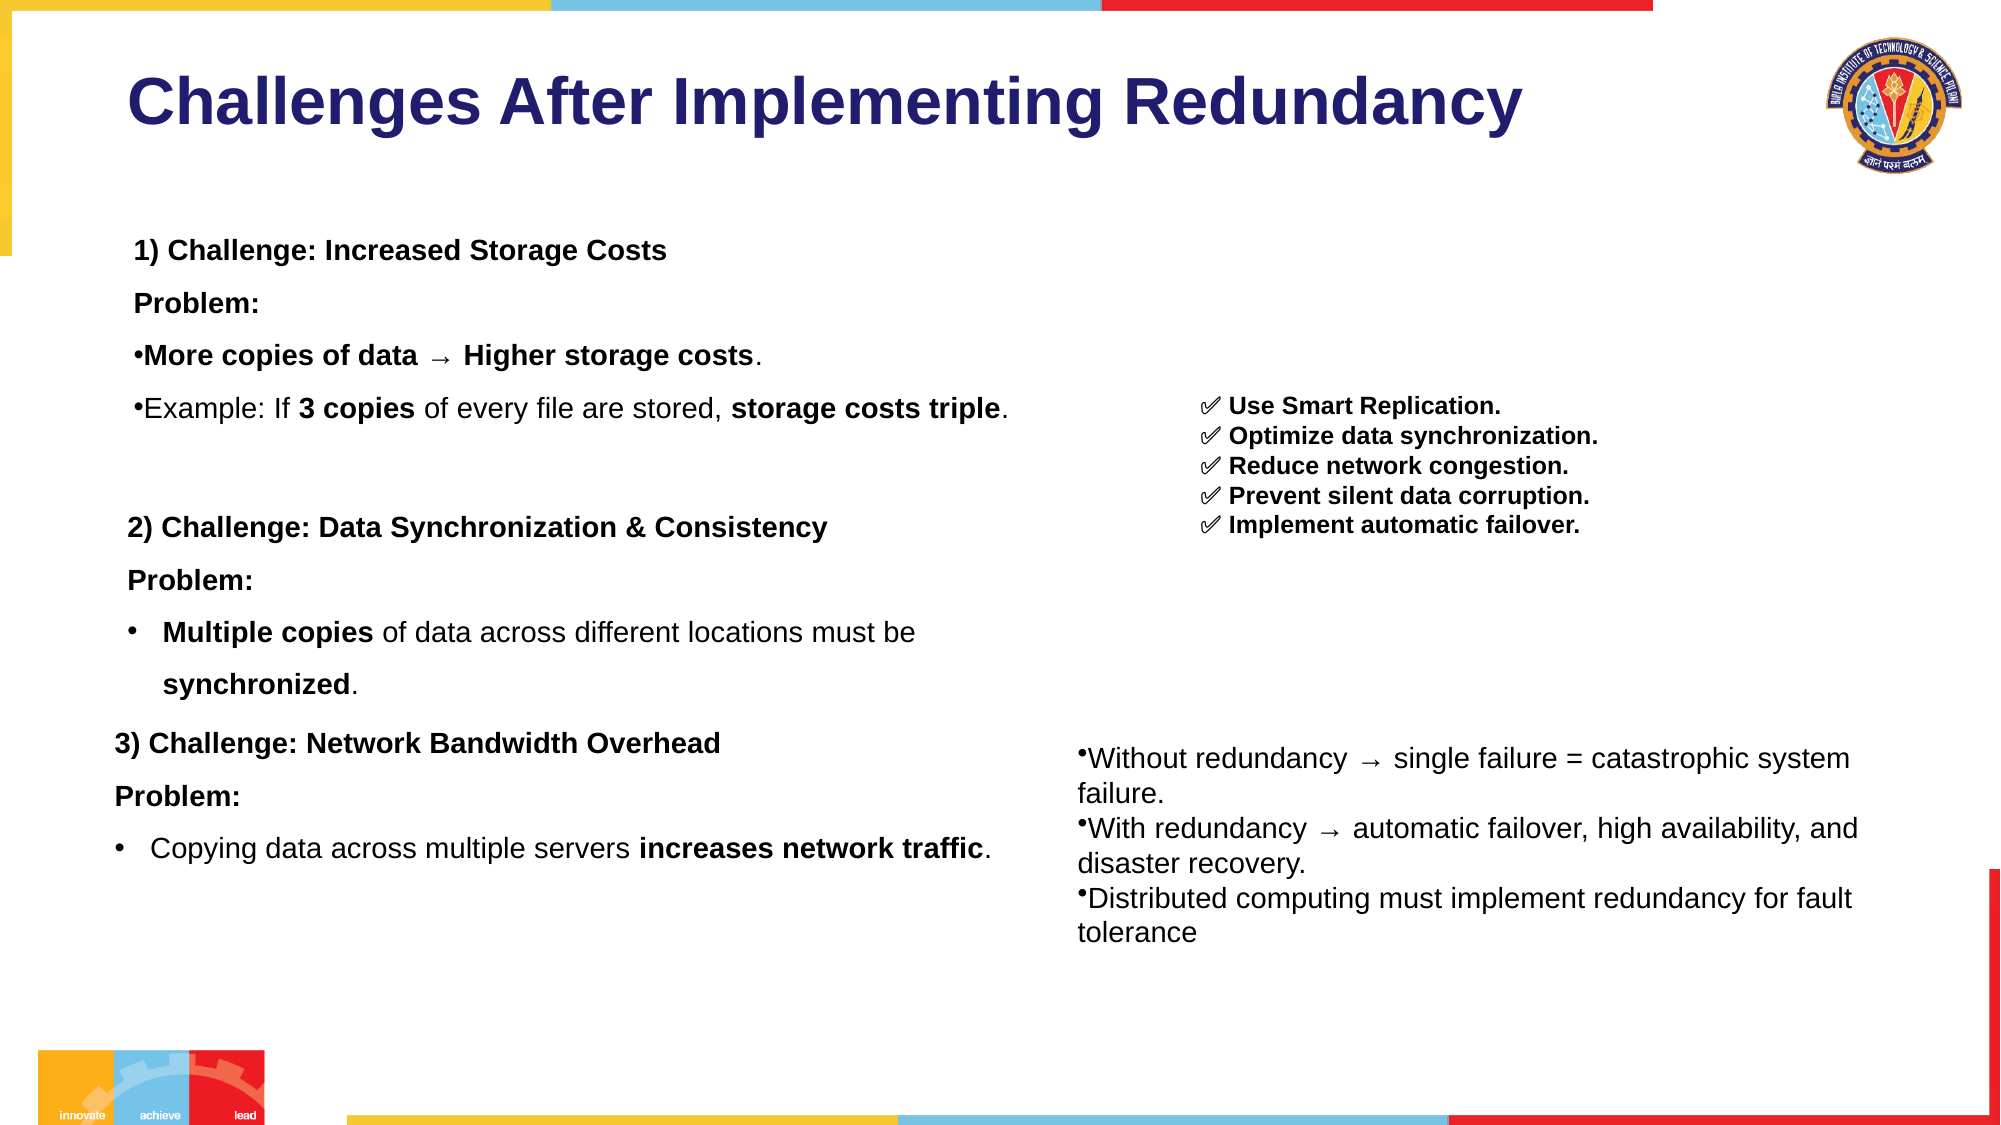

# Challenges After Implementing Redundancy
1) Challenge: Increased Storage Costs
Problem:
More copies of data → Higher storage costs.
Example: If 3 copies of every file are stored, storage costs triple.

✅ Use Smart Replication.
✅ Optimize data synchronization.
✅ Reduce network congestion.
✅ Prevent silent data corruption.
✅ Implement automatic failover.
2) Challenge: Data Synchronization & Consistency
Problem:
Multiple copies of data across different locations must be synchronized.
3) Challenge: Network Bandwidth Overhead
Problem:
Copying data across multiple servers increases network traffic.
Without redundancy → single failure = catastrophic system failure.
With redundancy → automatic failover, high availability, and disaster recovery.
Distributed computing must implement redundancy for fault tolerance